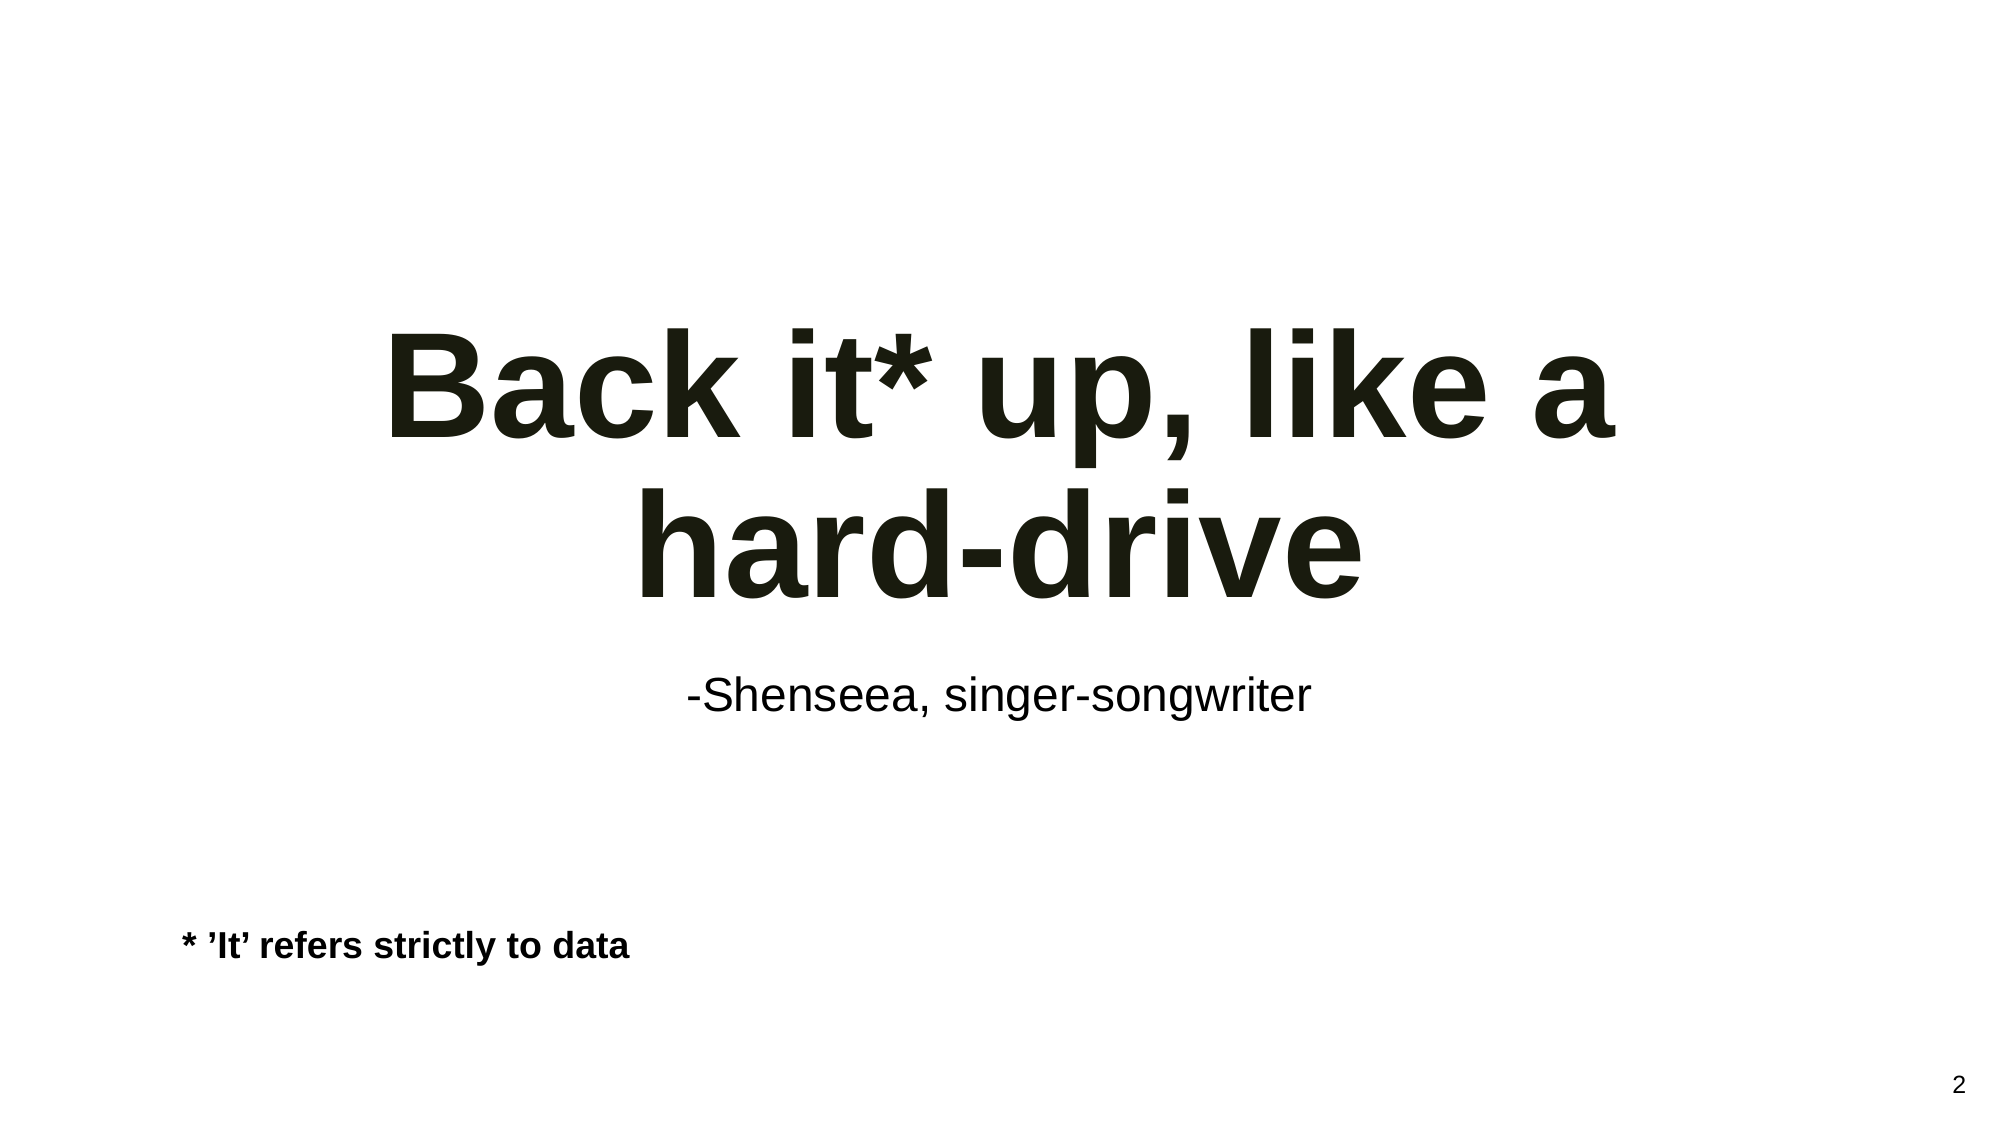

# Back it* up, like a hard-drive
-Shenseea, singer-songwriter
* ’It’ refers strictly to data
2